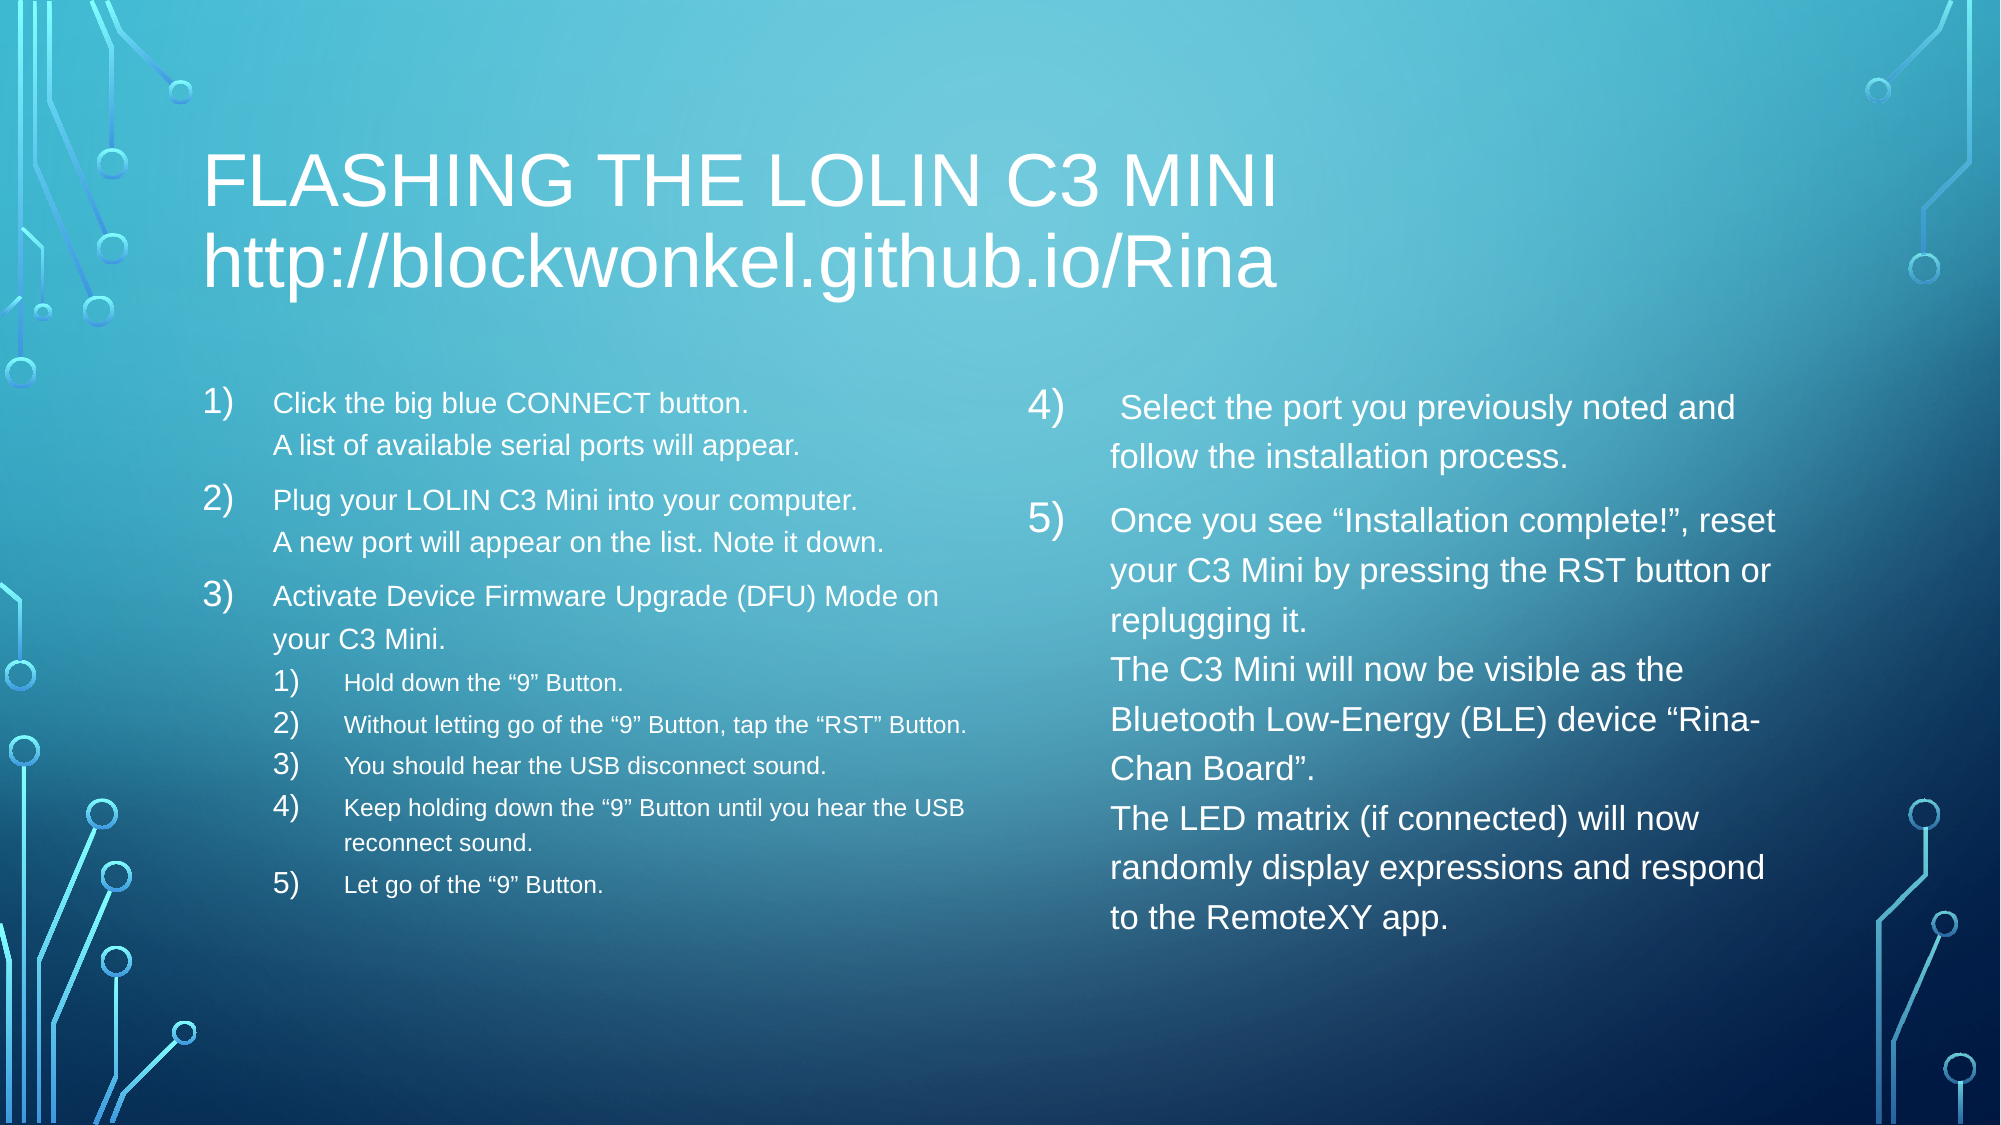

# FLASHING THE LOLIN C3 MINI http://blockwonkel.github.io/Rina
Click the big blue CONNECT button.
A list of available serial ports will appear.
Plug your LOLIN C3 Mini into your computer.
A new port will appear on the list. Note it down.
Activate Device Firmware Upgrade (DFU) Mode on your C3 Mini.
Hold down the “9” Button.
Without letting go of the “9” Button, tap the “RST” Button.
You should hear the USB disconnect sound.
Keep holding down the “9” Button until you hear the USB reconnect sound.
Let go of the “9” Button.

 Select the port you previously noted and follow the installation process.
Once you see “Installation complete!”, reset your C3 Mini by pressing the RST button or replugging it.
The C3 Mini will now be visible as the Bluetooth Low-Energy (BLE) device “Rina-Chan Board”.
The LED matrix (if connected) will now randomly display expressions and respond to the RemoteXY app.